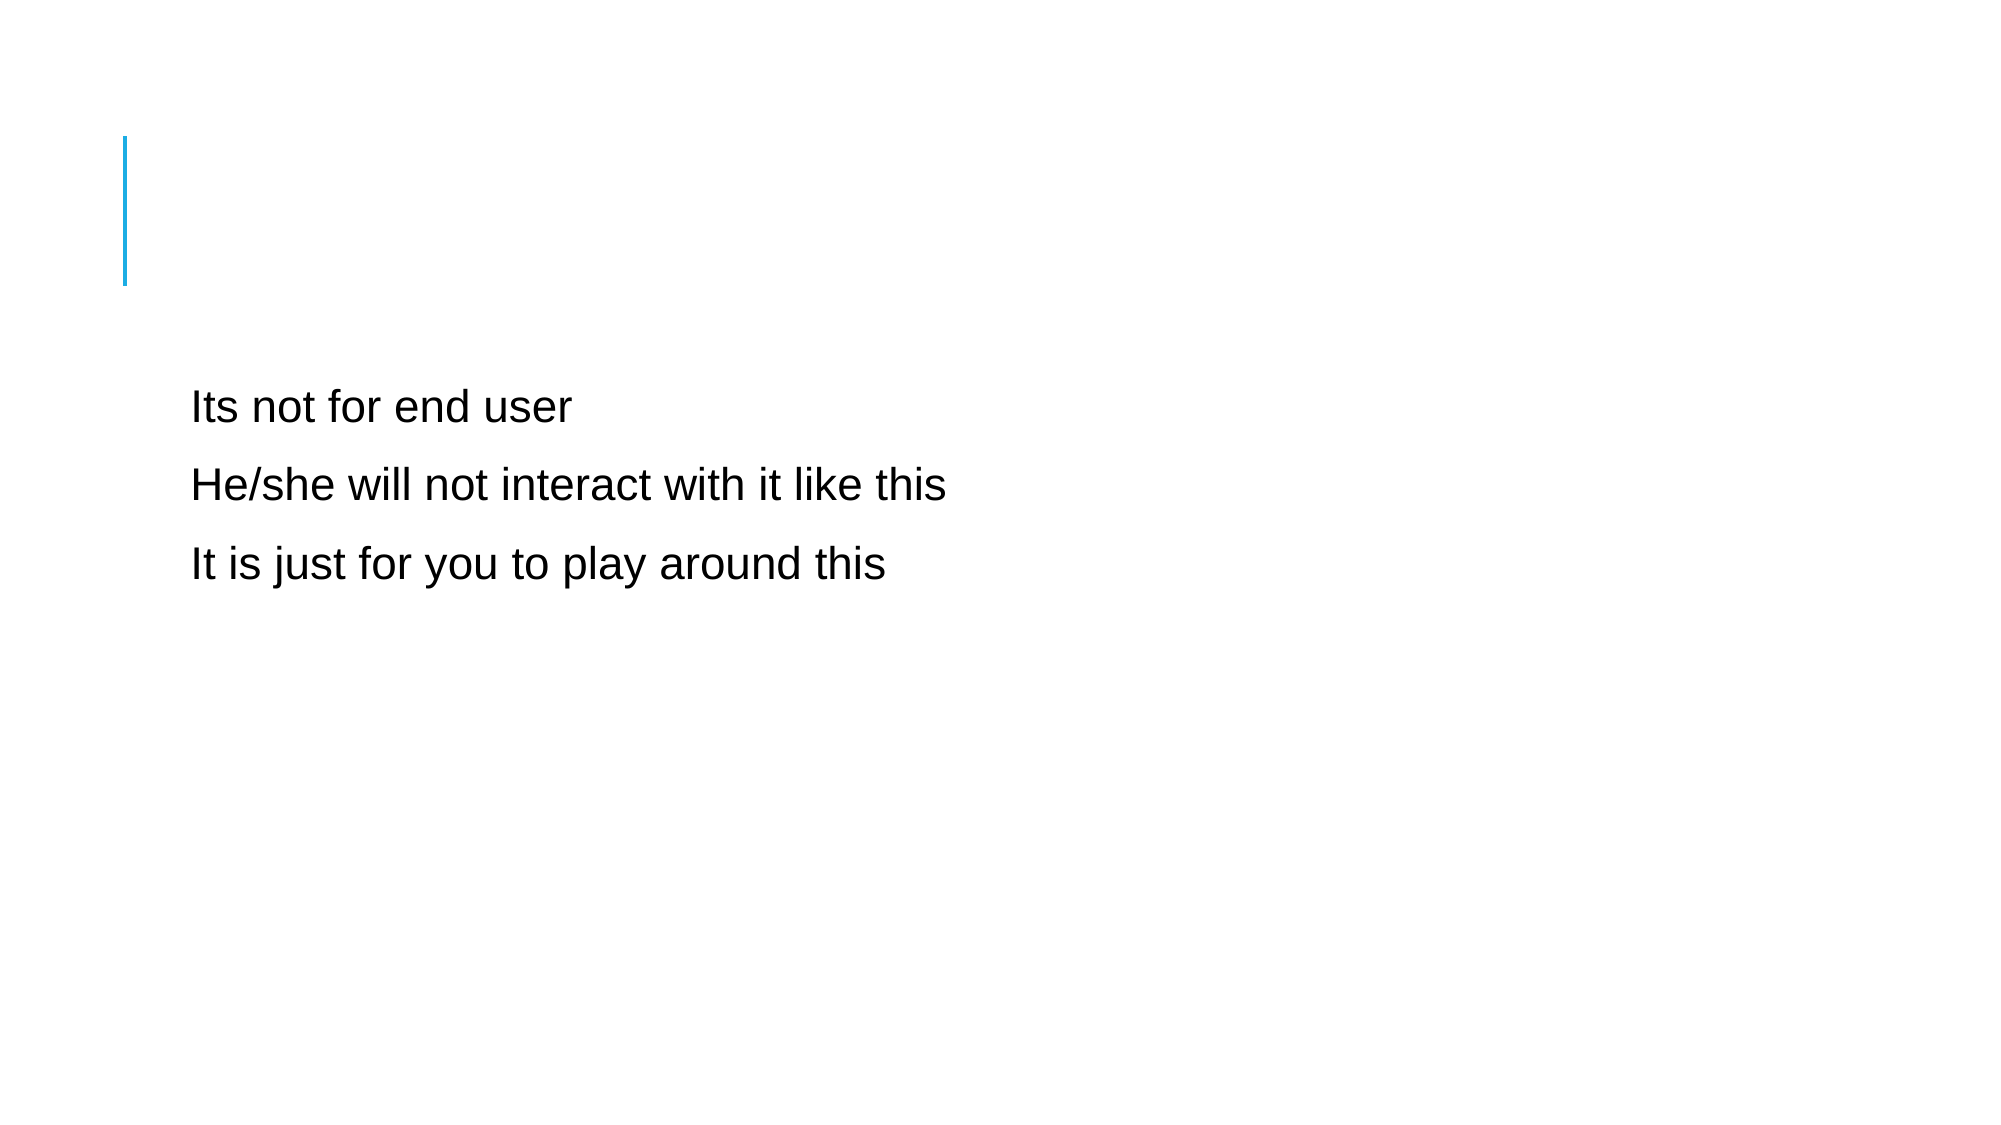

#
Its not for end user
He/she will not interact with it like this
It is just for you to play around this